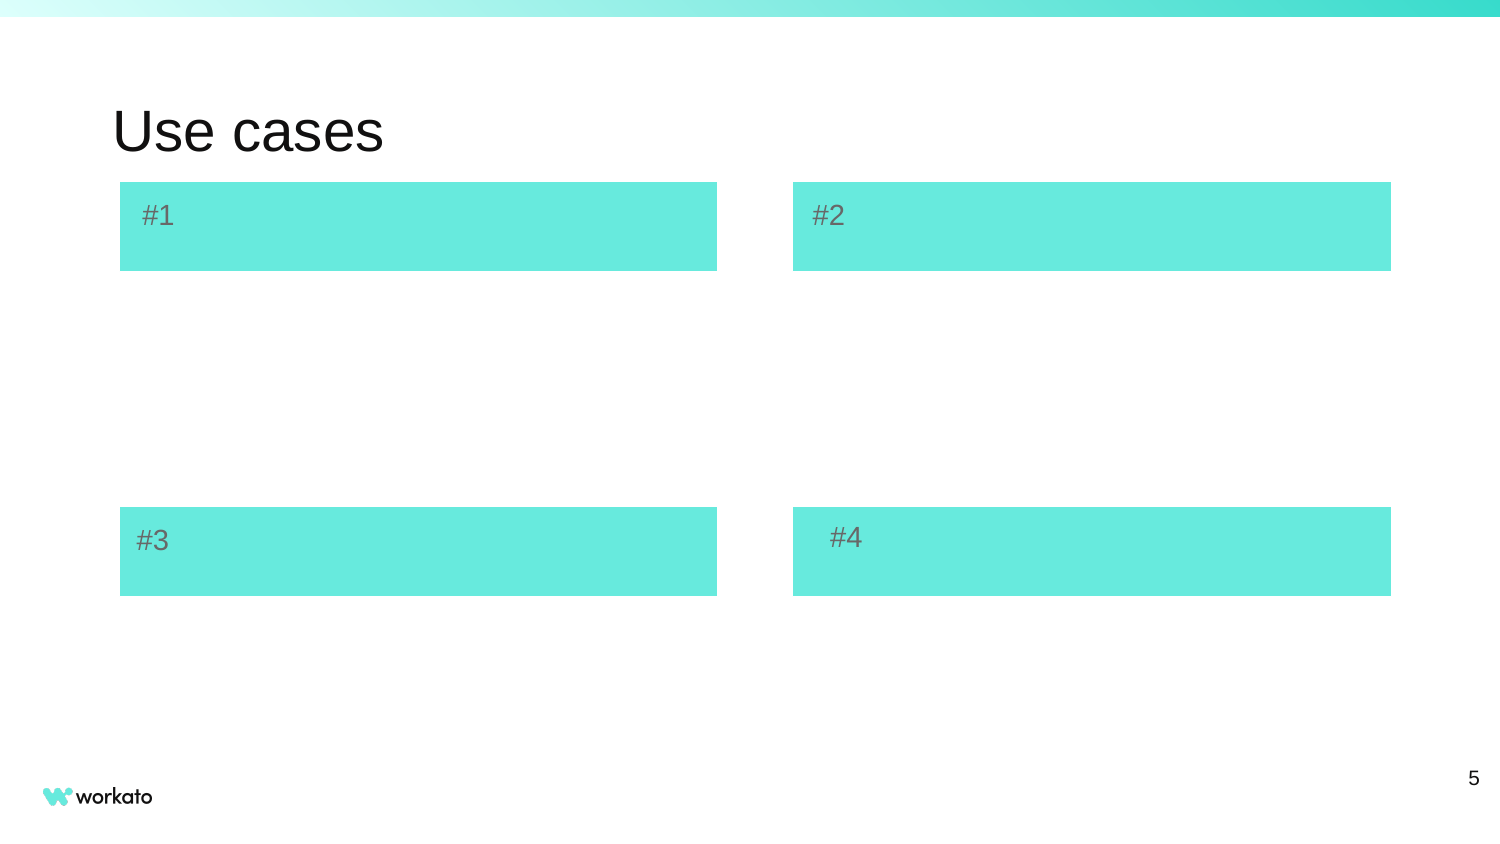

# Use cases

#1
#2

#4
#3
5